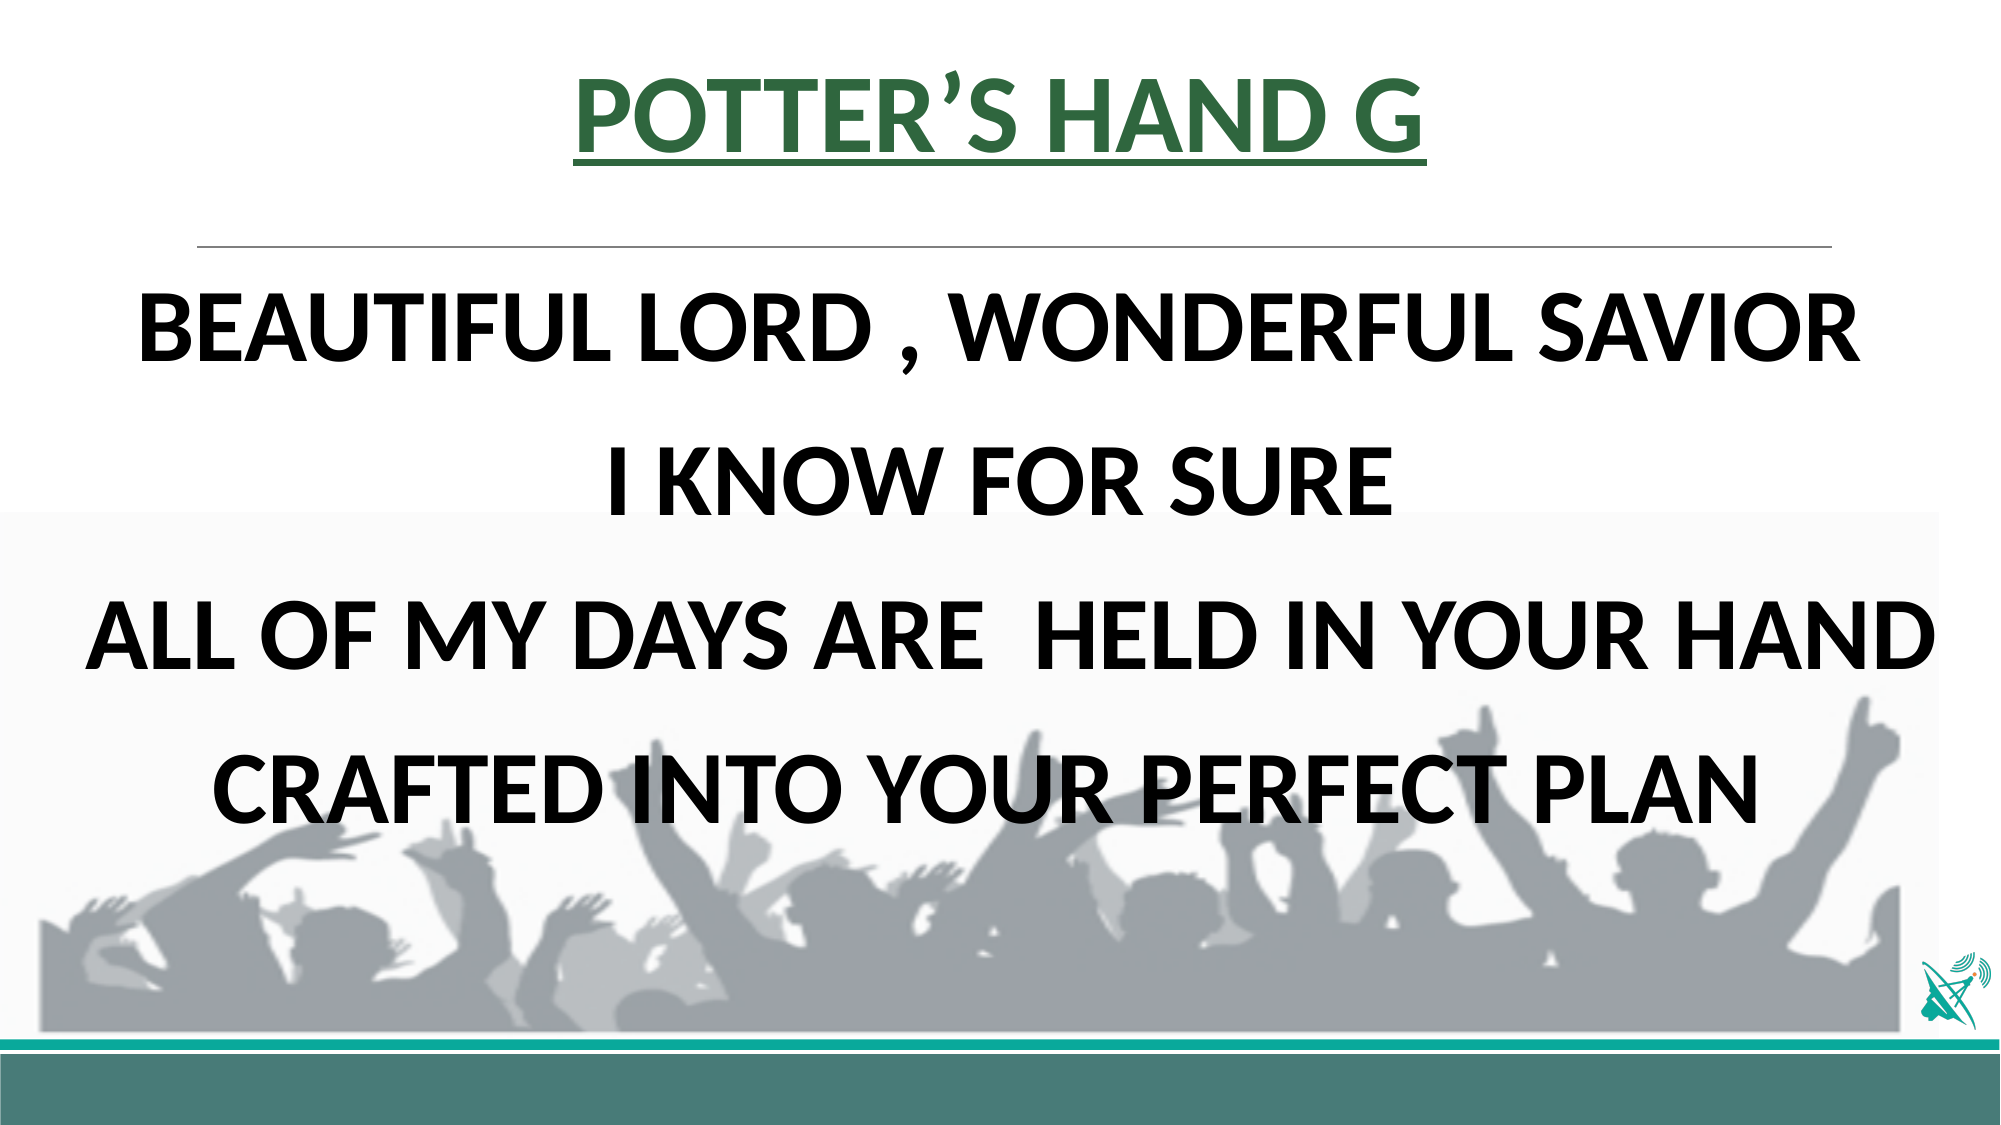

# POTTER’S HAND G
BEAUTIFUL LORD , WONDERFUL SAVIOR
I KNOW FOR SURE
ALL OF MY DAYS ARE  HELD IN YOUR HAND
CRAFTED INTO YOUR PERFECT PLAN